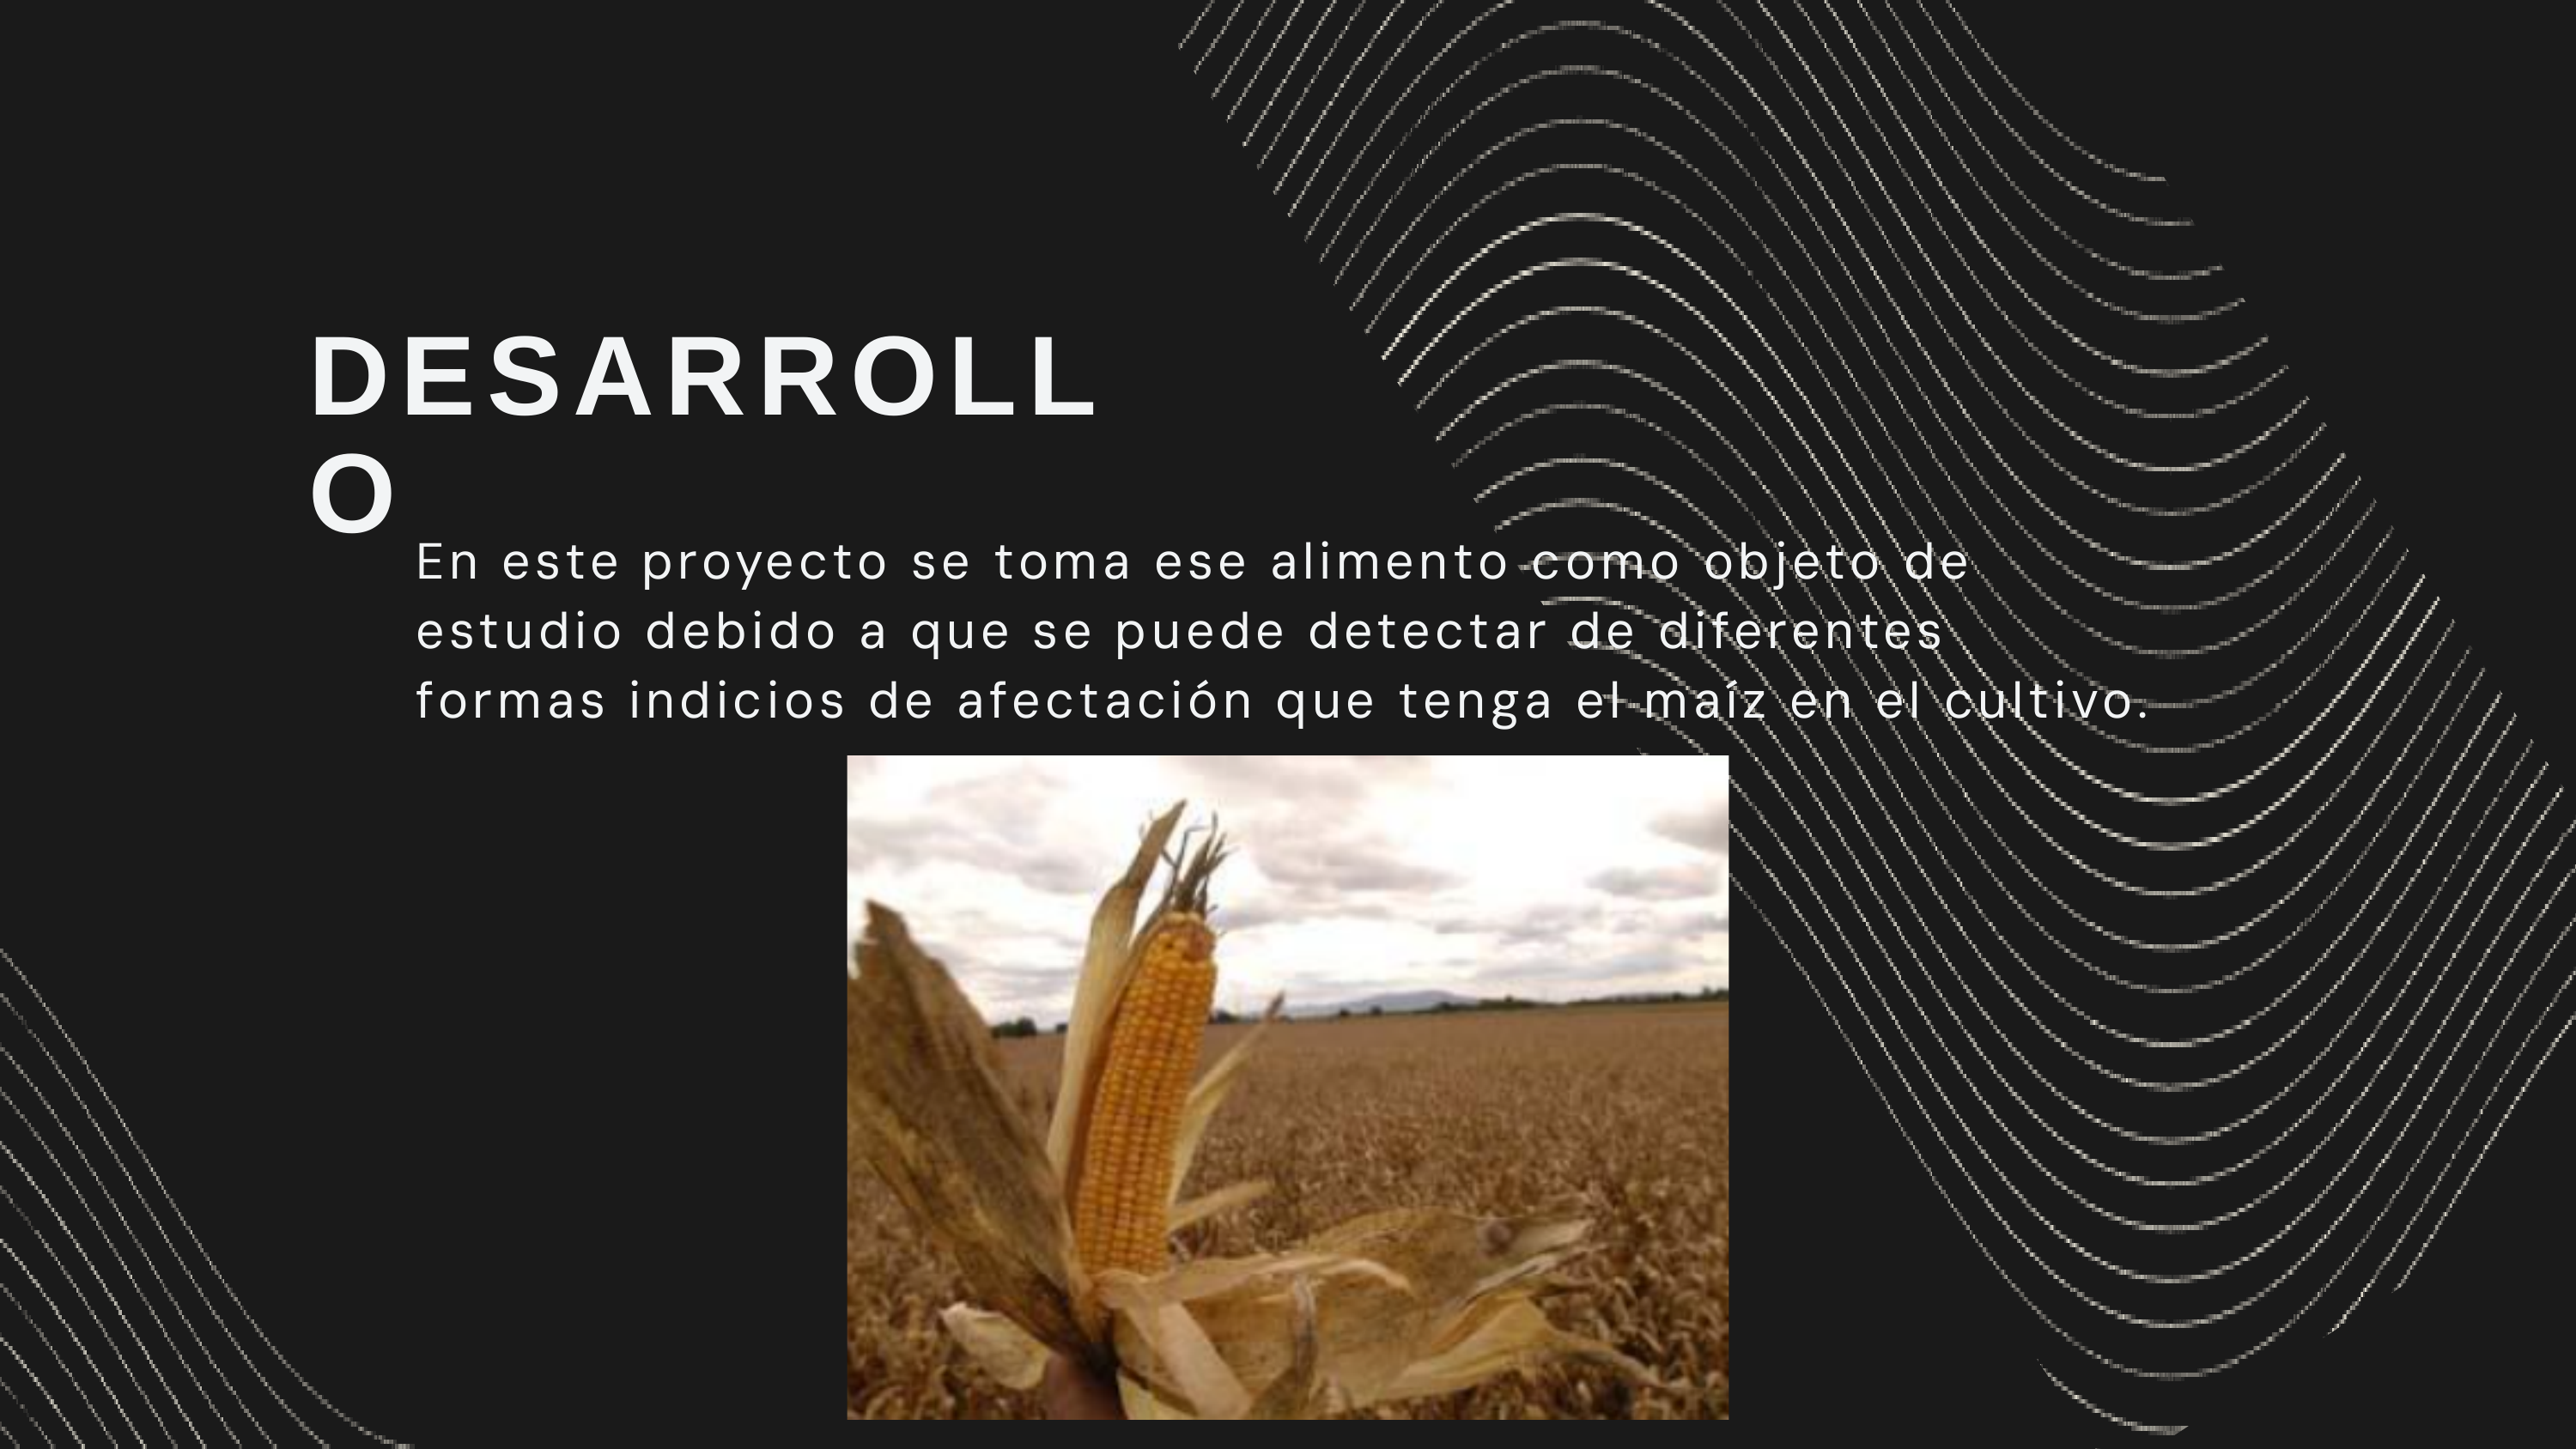

DESARROLLO
En este proyecto se toma ese alimento como objeto de estudio debido a que se puede detectar de diferentes formas indicios de afectación que tenga el maíz en el cultivo.